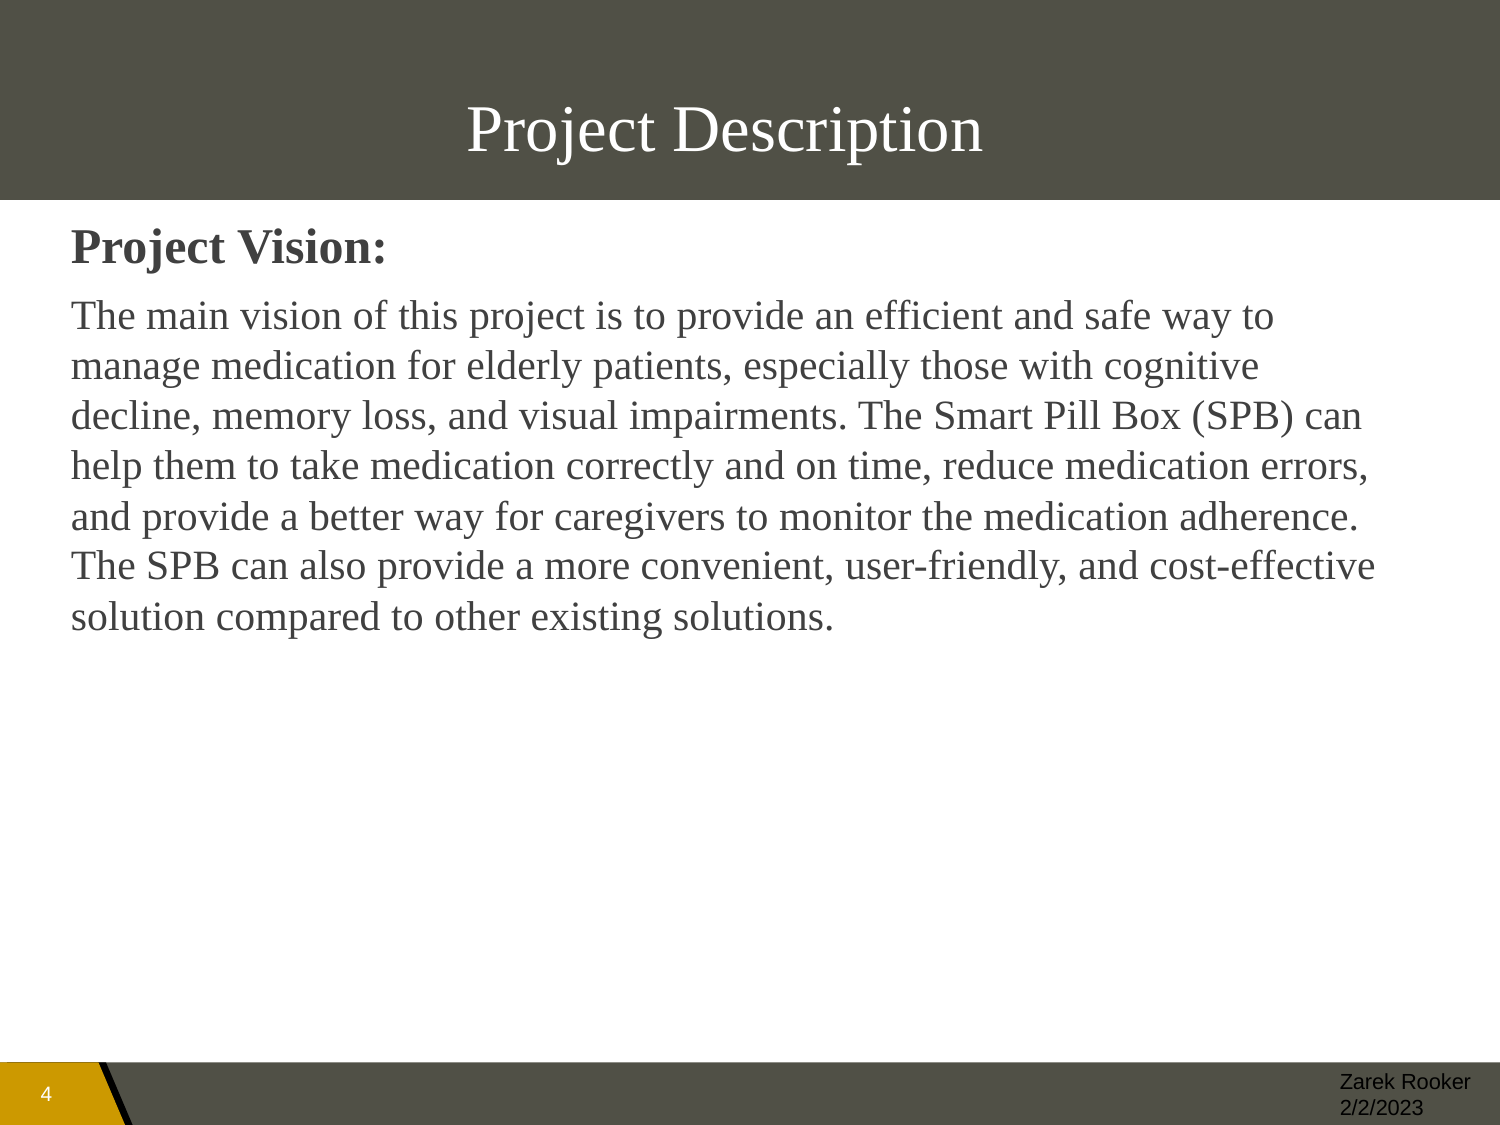

# Project Description
Project Vision:
The main vision of this project is to provide an efficient and safe way to manage medication for elderly patients, especially those with cognitive decline, memory loss, and visual impairments. The Smart Pill Box (SPB) can help them to take medication correctly and on time, reduce medication errors, and provide a better way for caregivers to monitor the medication adherence. The SPB can also provide a more convenient, user-friendly, and cost-effective solution compared to other existing solutions.

Zarek Rooker
2/2/2023